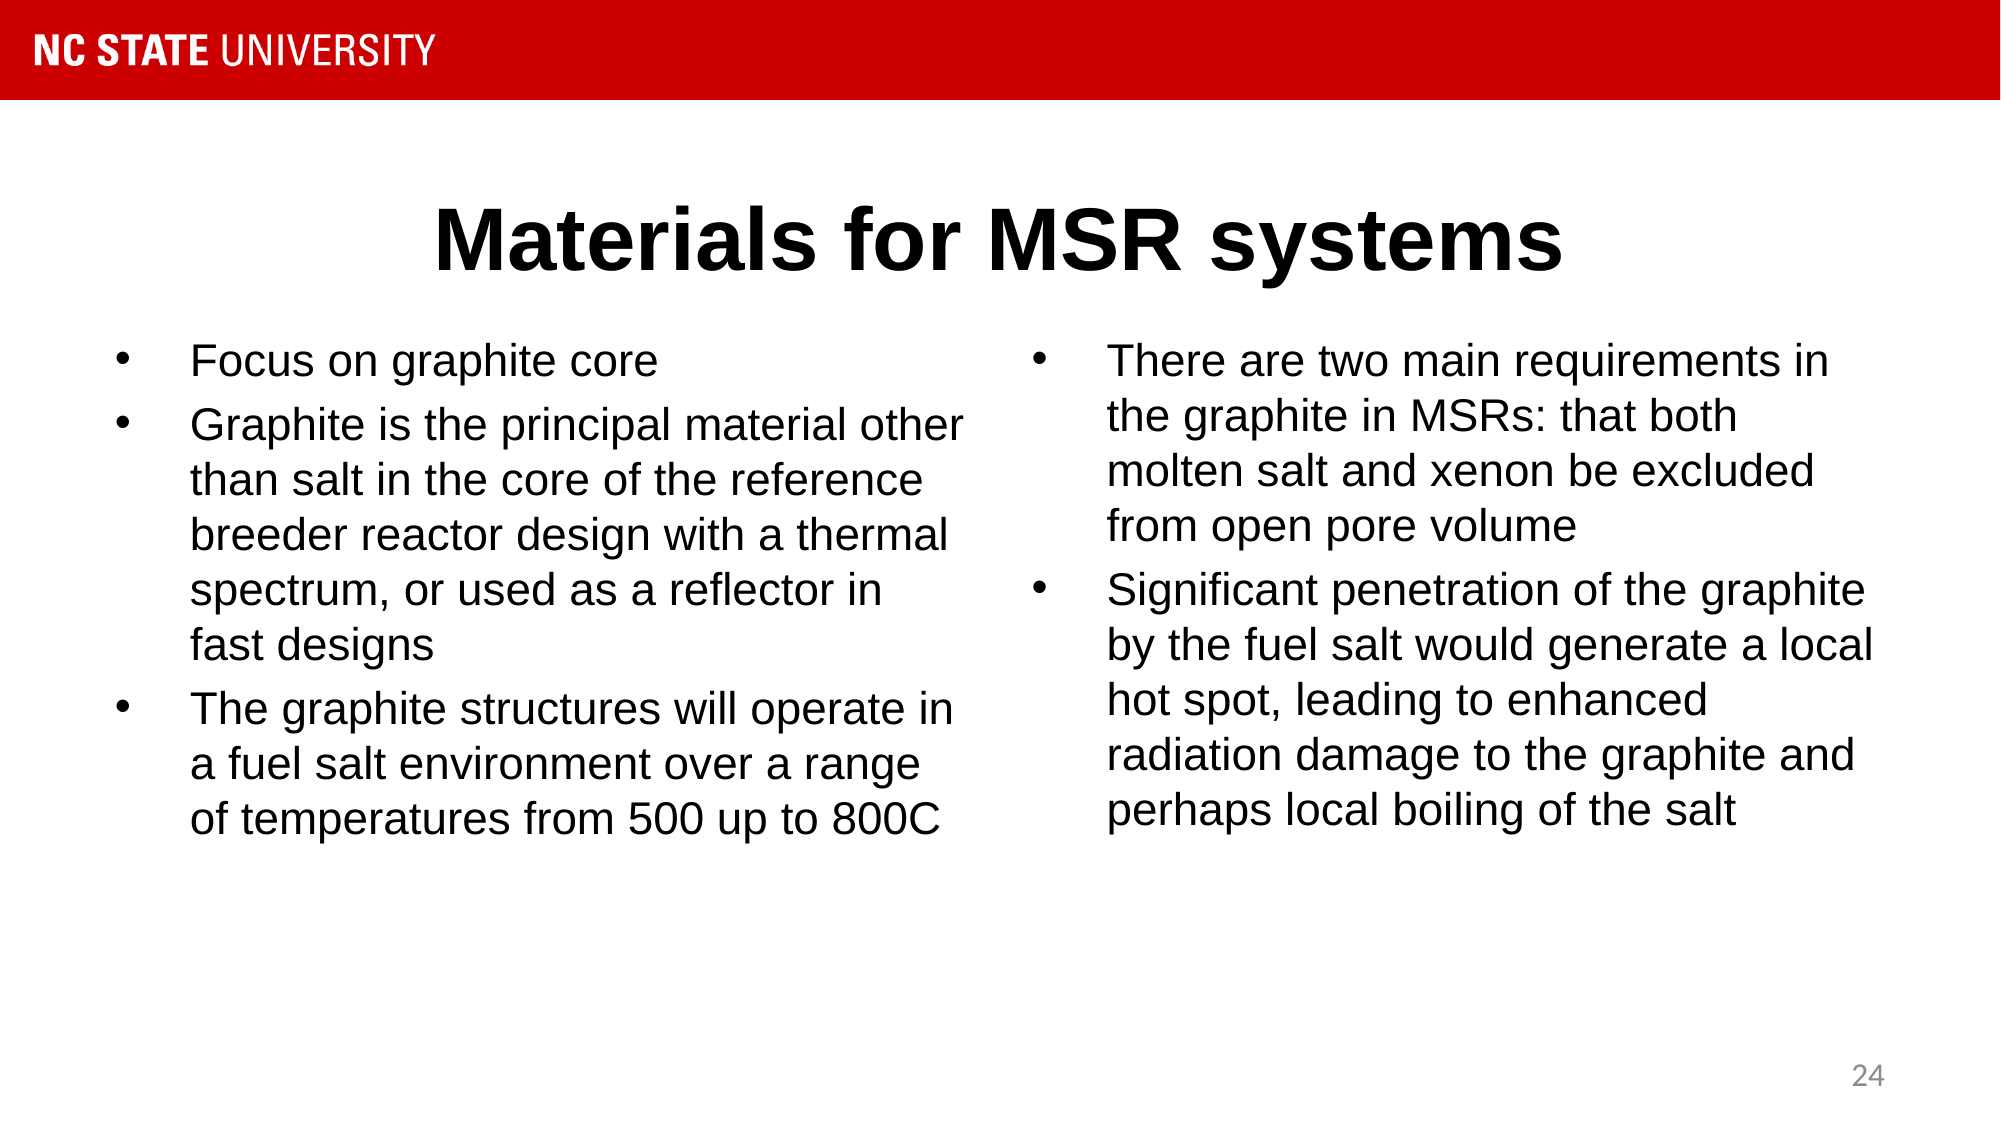

# Materials for MSR systems
Focus on graphite core
Graphite is the principal material other than salt in the core of the reference breeder reactor design with a thermal spectrum, or used as a reflector in fast designs
The graphite structures will operate in a fuel salt environment over a range of temperatures from 500 up to 800C

There are two main requirements in the graphite in MSRs: that both molten salt and xenon be excluded from open pore volume
Significant penetration of the graphite by the fuel salt would generate a local hot spot, leading to enhanced radiation damage to the graphite and perhaps local boiling of the salt

24